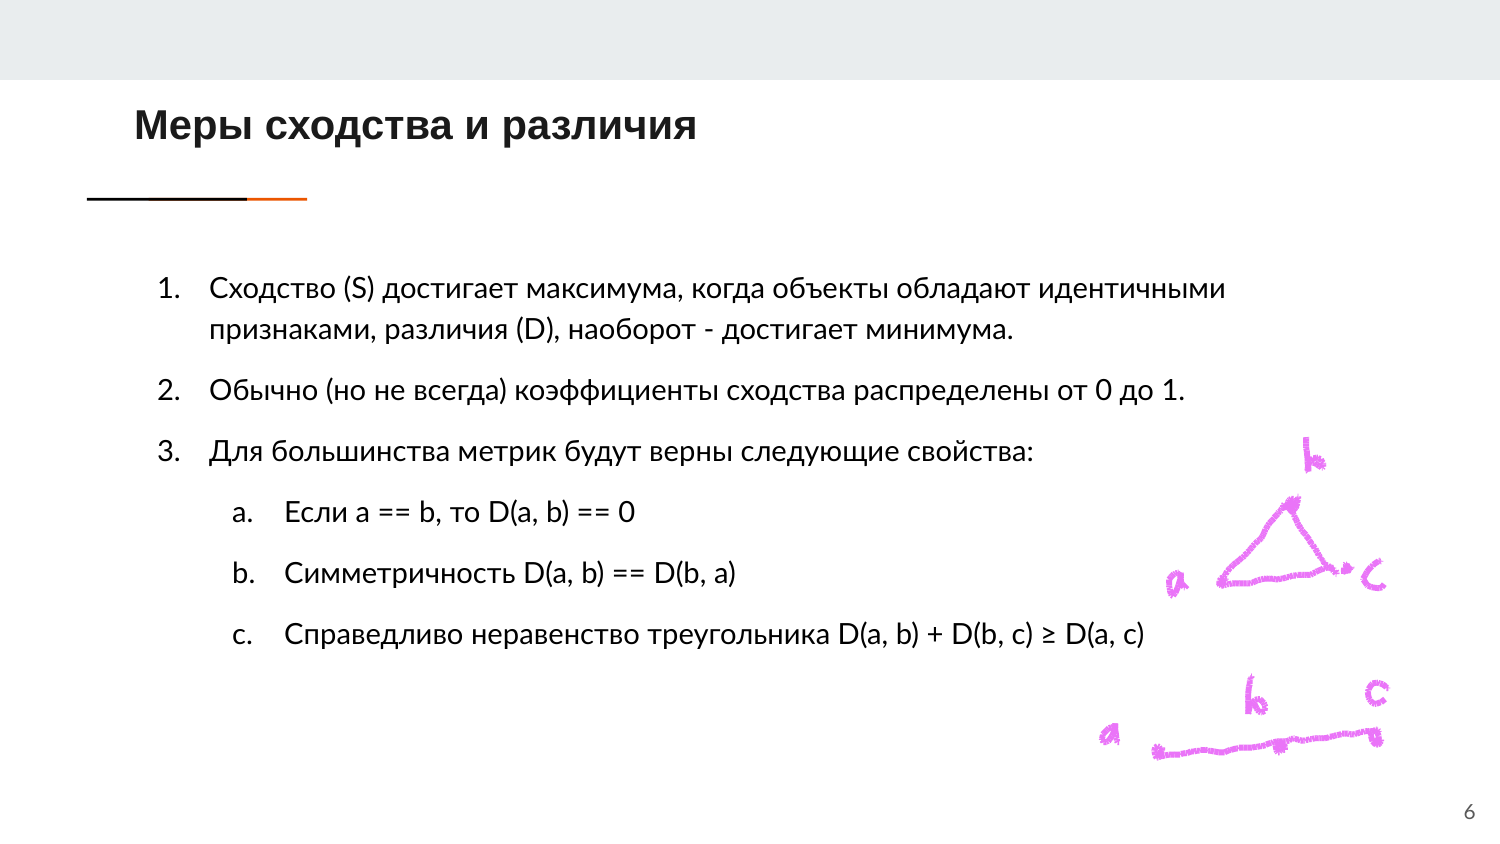

Меры сходства и различия

Сходство (S) достигает максимума, когда объекты обладают идентичными признаками, различия (D), наоборот - достигает минимума.
Обычно (но не всегда) коэффициенты сходства распределены от 0 до 1.
Для большинства метрик будут верны следующие свойства:
Если a == b, то D(a, b) == 0
Симметричность D(a, b) == D(b, a)
Справедливо неравенство треугольника D(a, b) + D(b, c) ≥ D(a, c)

6